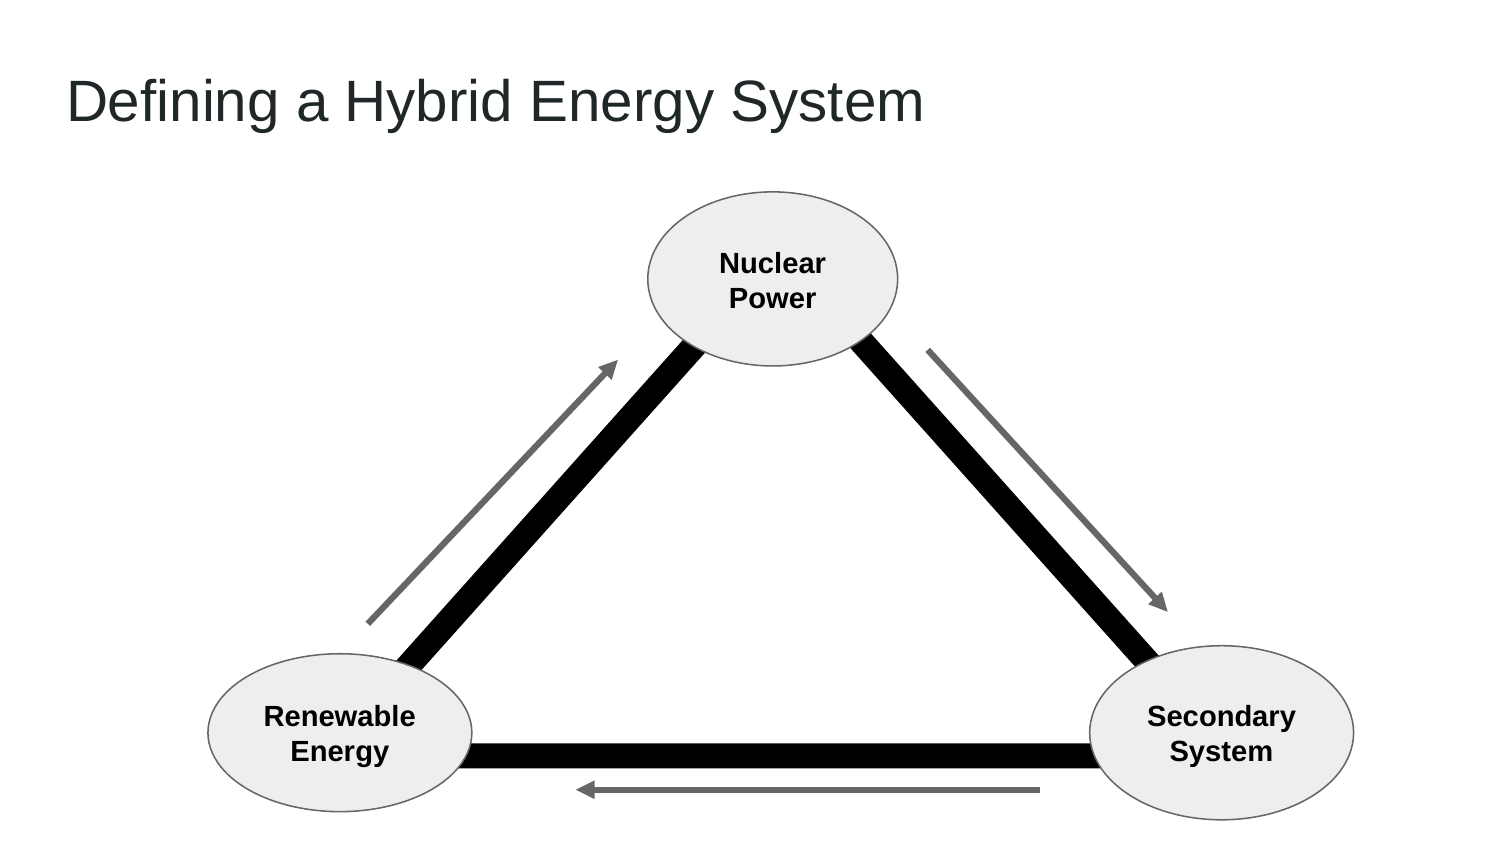

# Defining a Hybrid Energy System

Nuclear Power

Secondary System
Renewable Energy